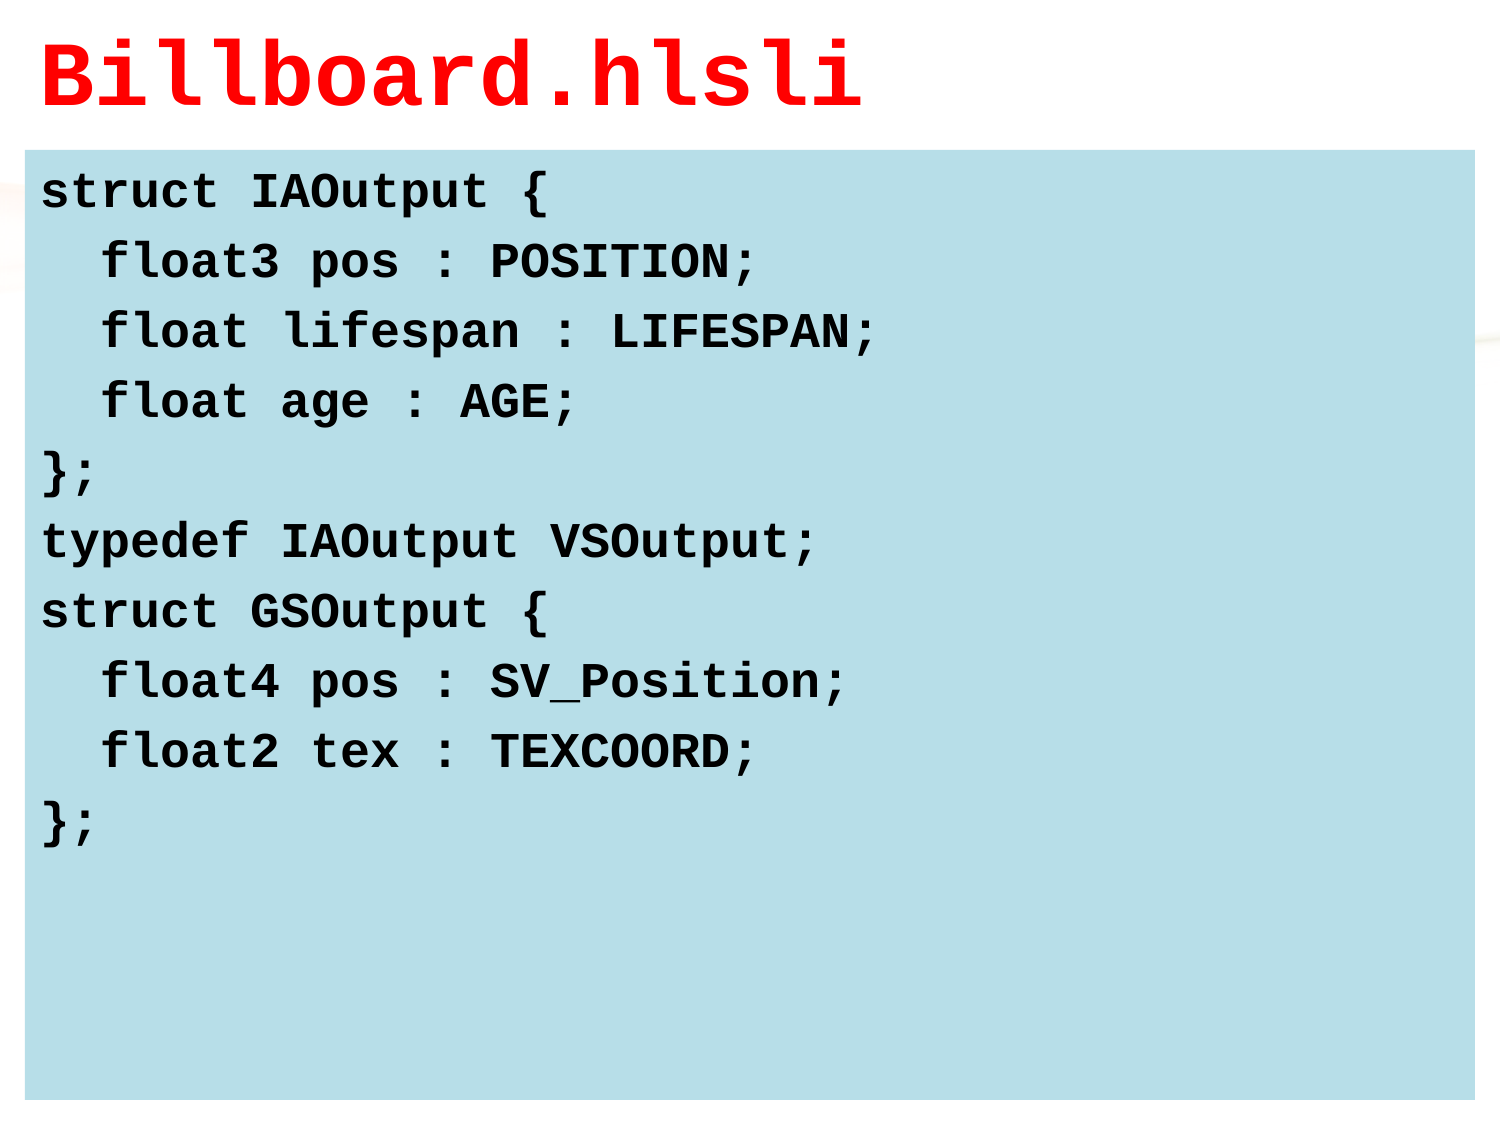

# Billboard.hlsli
struct IAOutput {
  float3 pos : POSITION;
  float lifespan : LIFESPAN;
  float age : AGE;
};
typedef IAOutput VSOutput;
struct GSOutput {
  float4 pos : SV_Position;
  float2 tex : TEXCOORD;
};